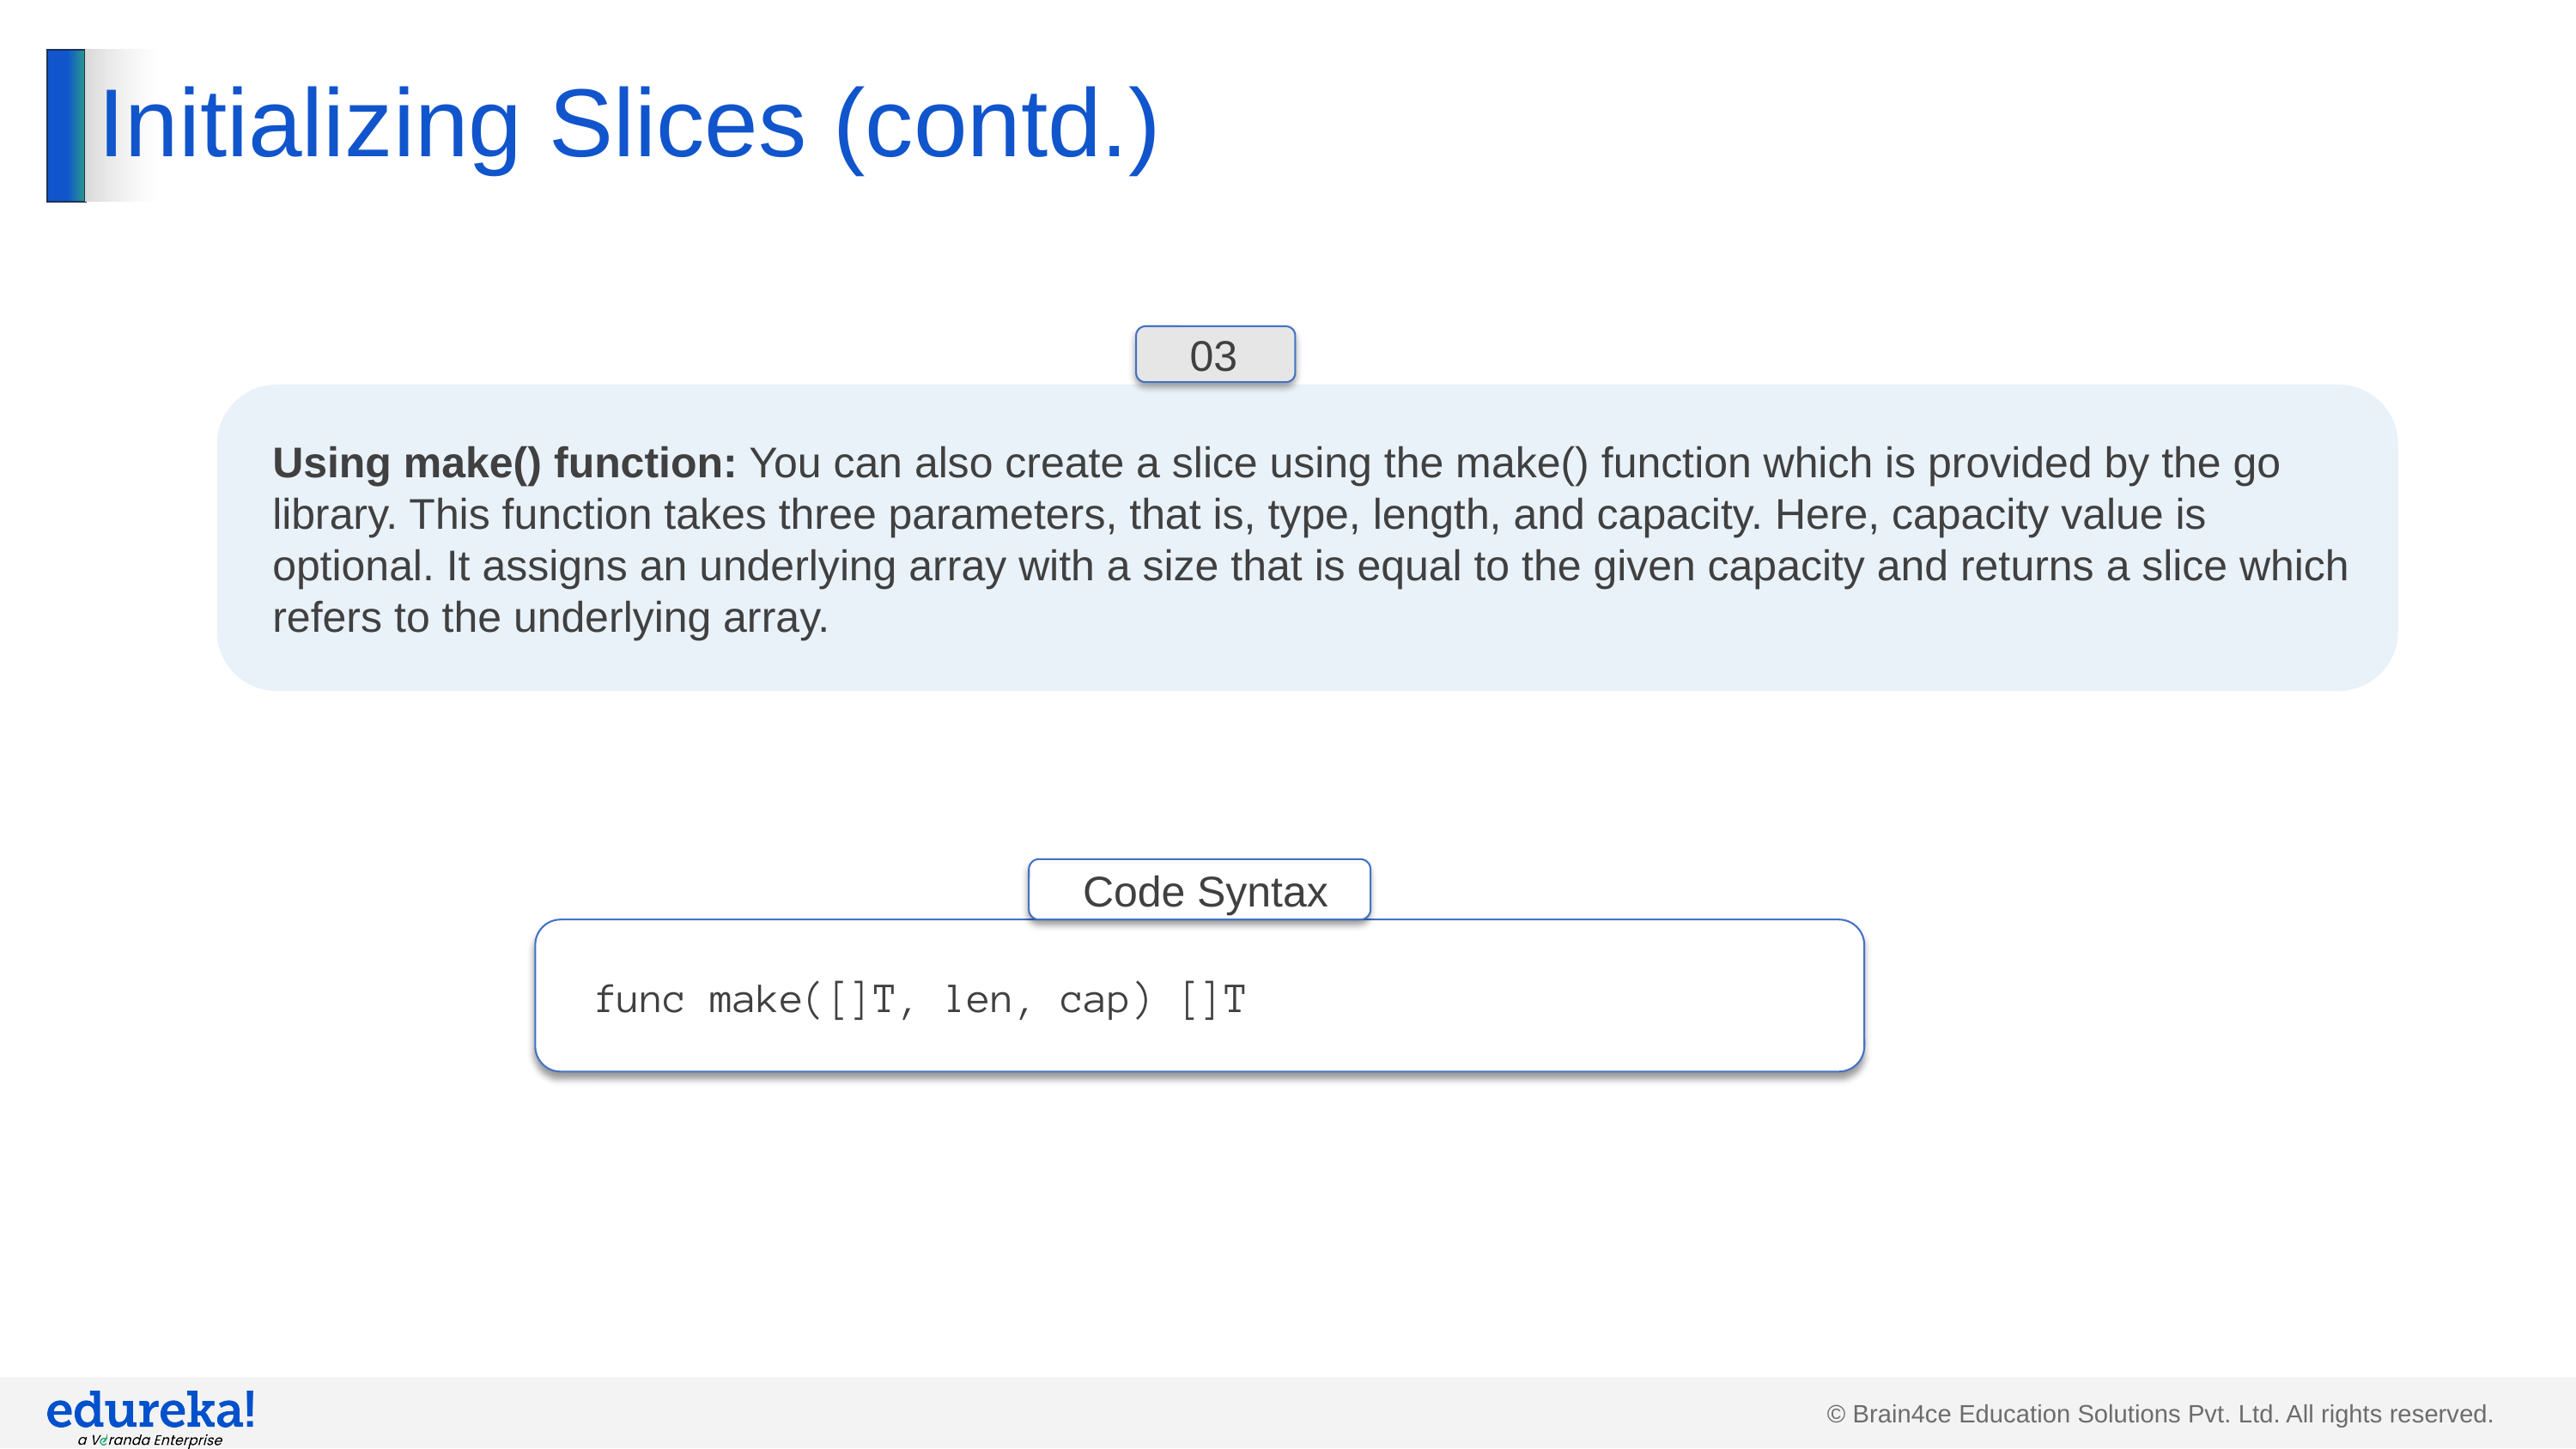

# Initializing Slices (contd.)
03
Using make() function: You can also create a slice using the make() function which is provided by the go library. This function takes three parameters, that is, type, length, and capacity. Here, capacity value is optional. It assigns an underlying array with a size that is equal to the given capacity and returns a slice which refers to the underlying array.
Code Syntax
func make([]T, len, cap) []T